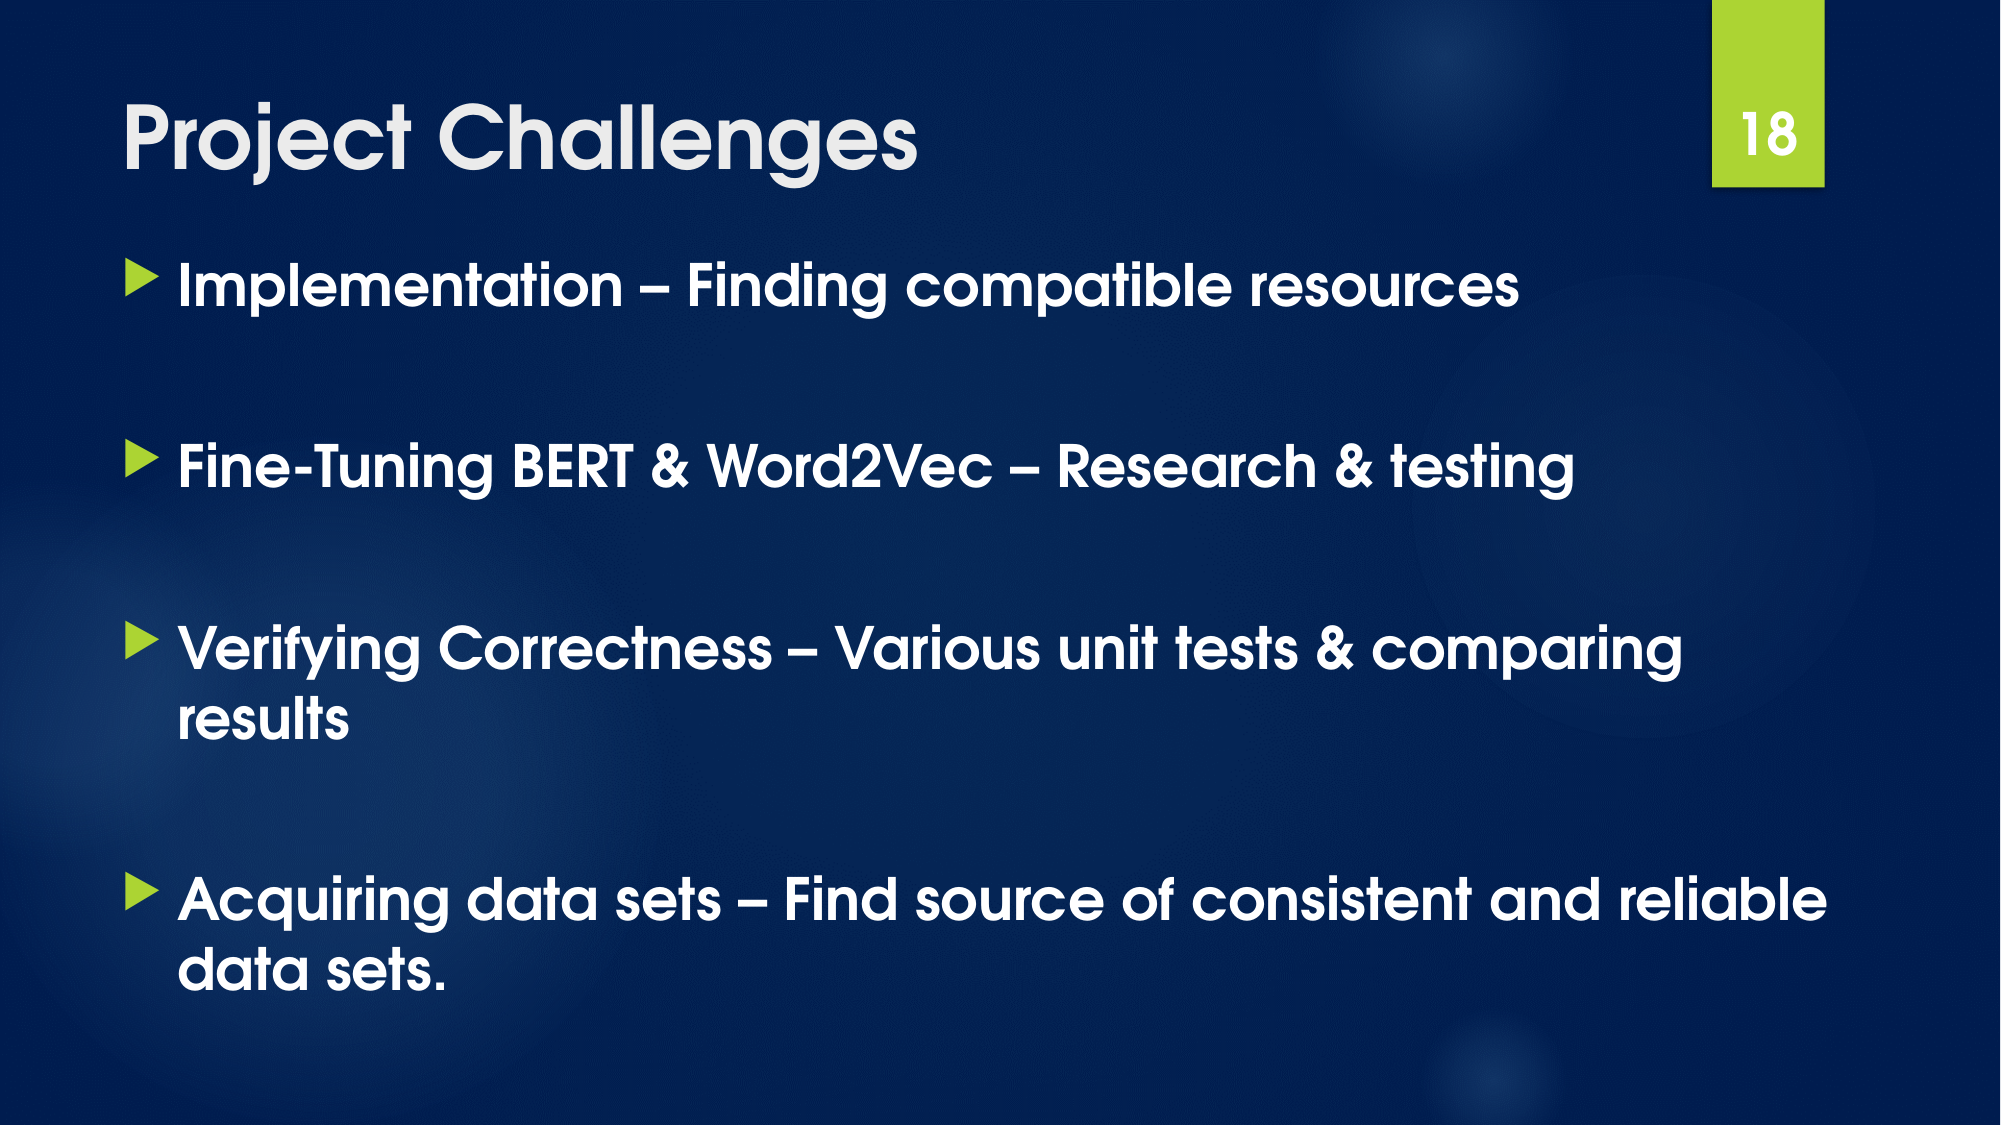

18
# Project Challenges
Implementation – Finding compatible resources

Fine-Tuning BERT & Word2Vec – Research & testing

Verifying Correctness – Various unit tests & comparing results

Acquiring data sets – Find source of consistent and reliable data sets.